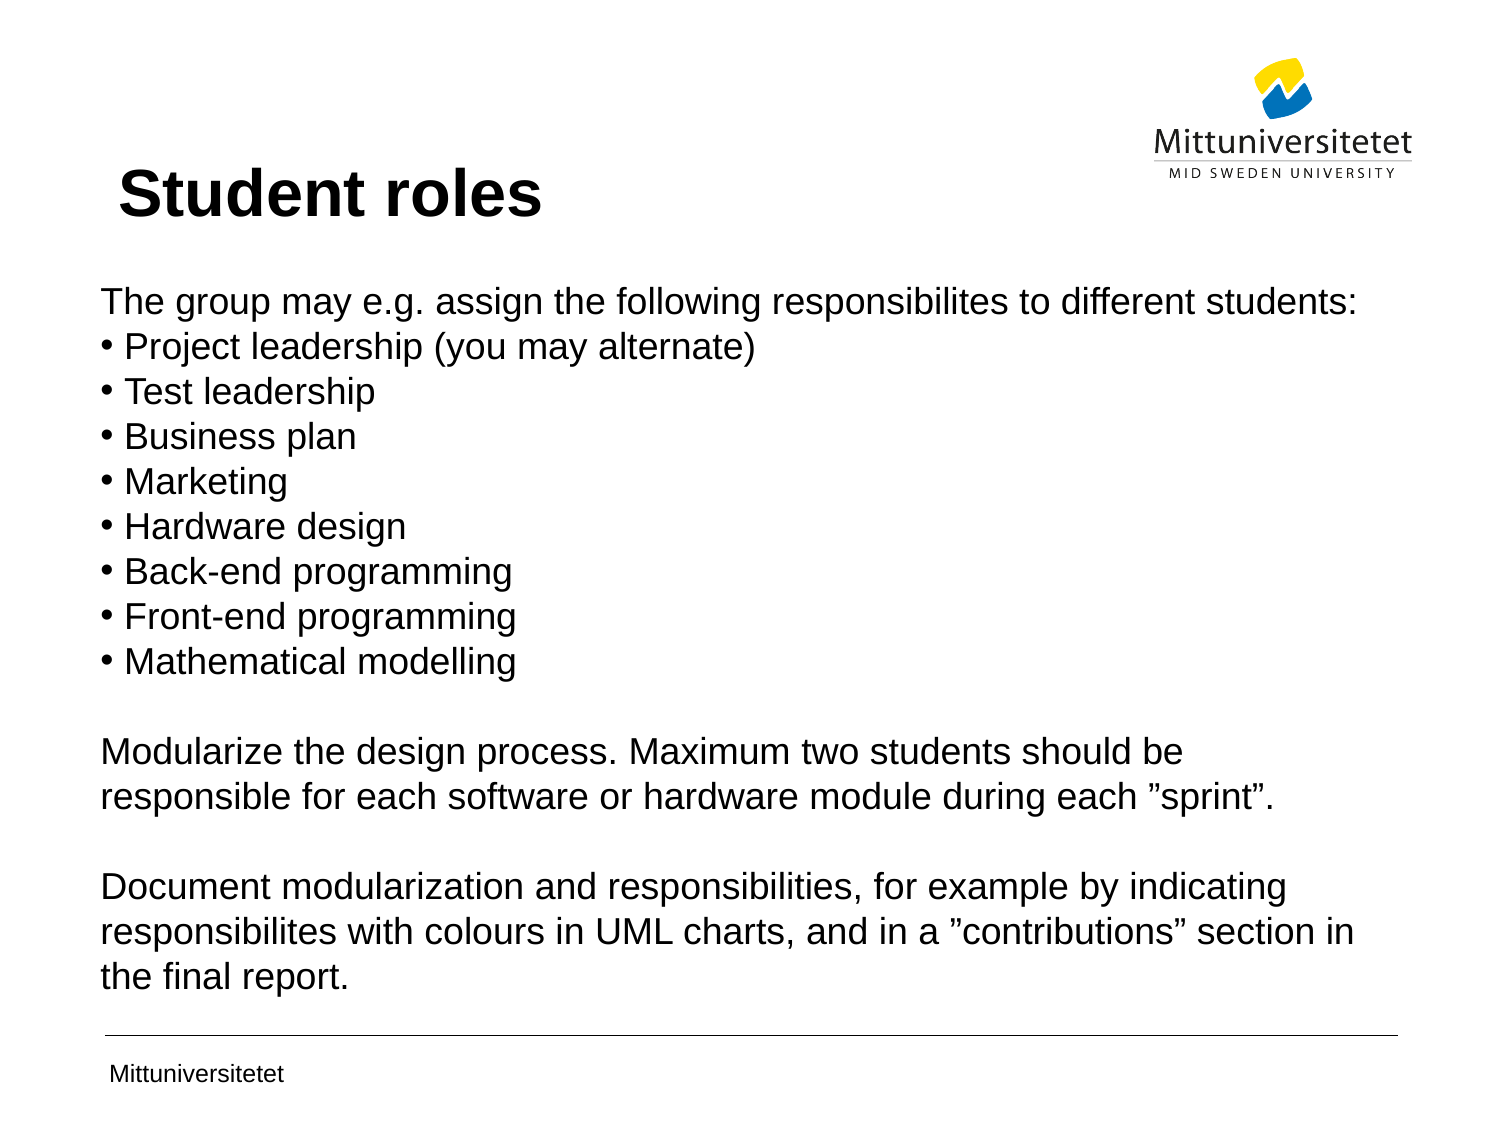

# Student roles
The group may e.g. assign the following responsibilites to different students:
 Project leadership (you may alternate)
 Test leadership
 Business plan
 Marketing
 Hardware design
 Back-end programming
 Front-end programming
 Mathematical modelling

Modularize the design process. Maximum two students should be responsible for each software or hardware module during each ”sprint”.

Document modularization and responsibilities, for example by indicating responsibilites with colours in UML charts, and in a ”contributions” section in the final report.